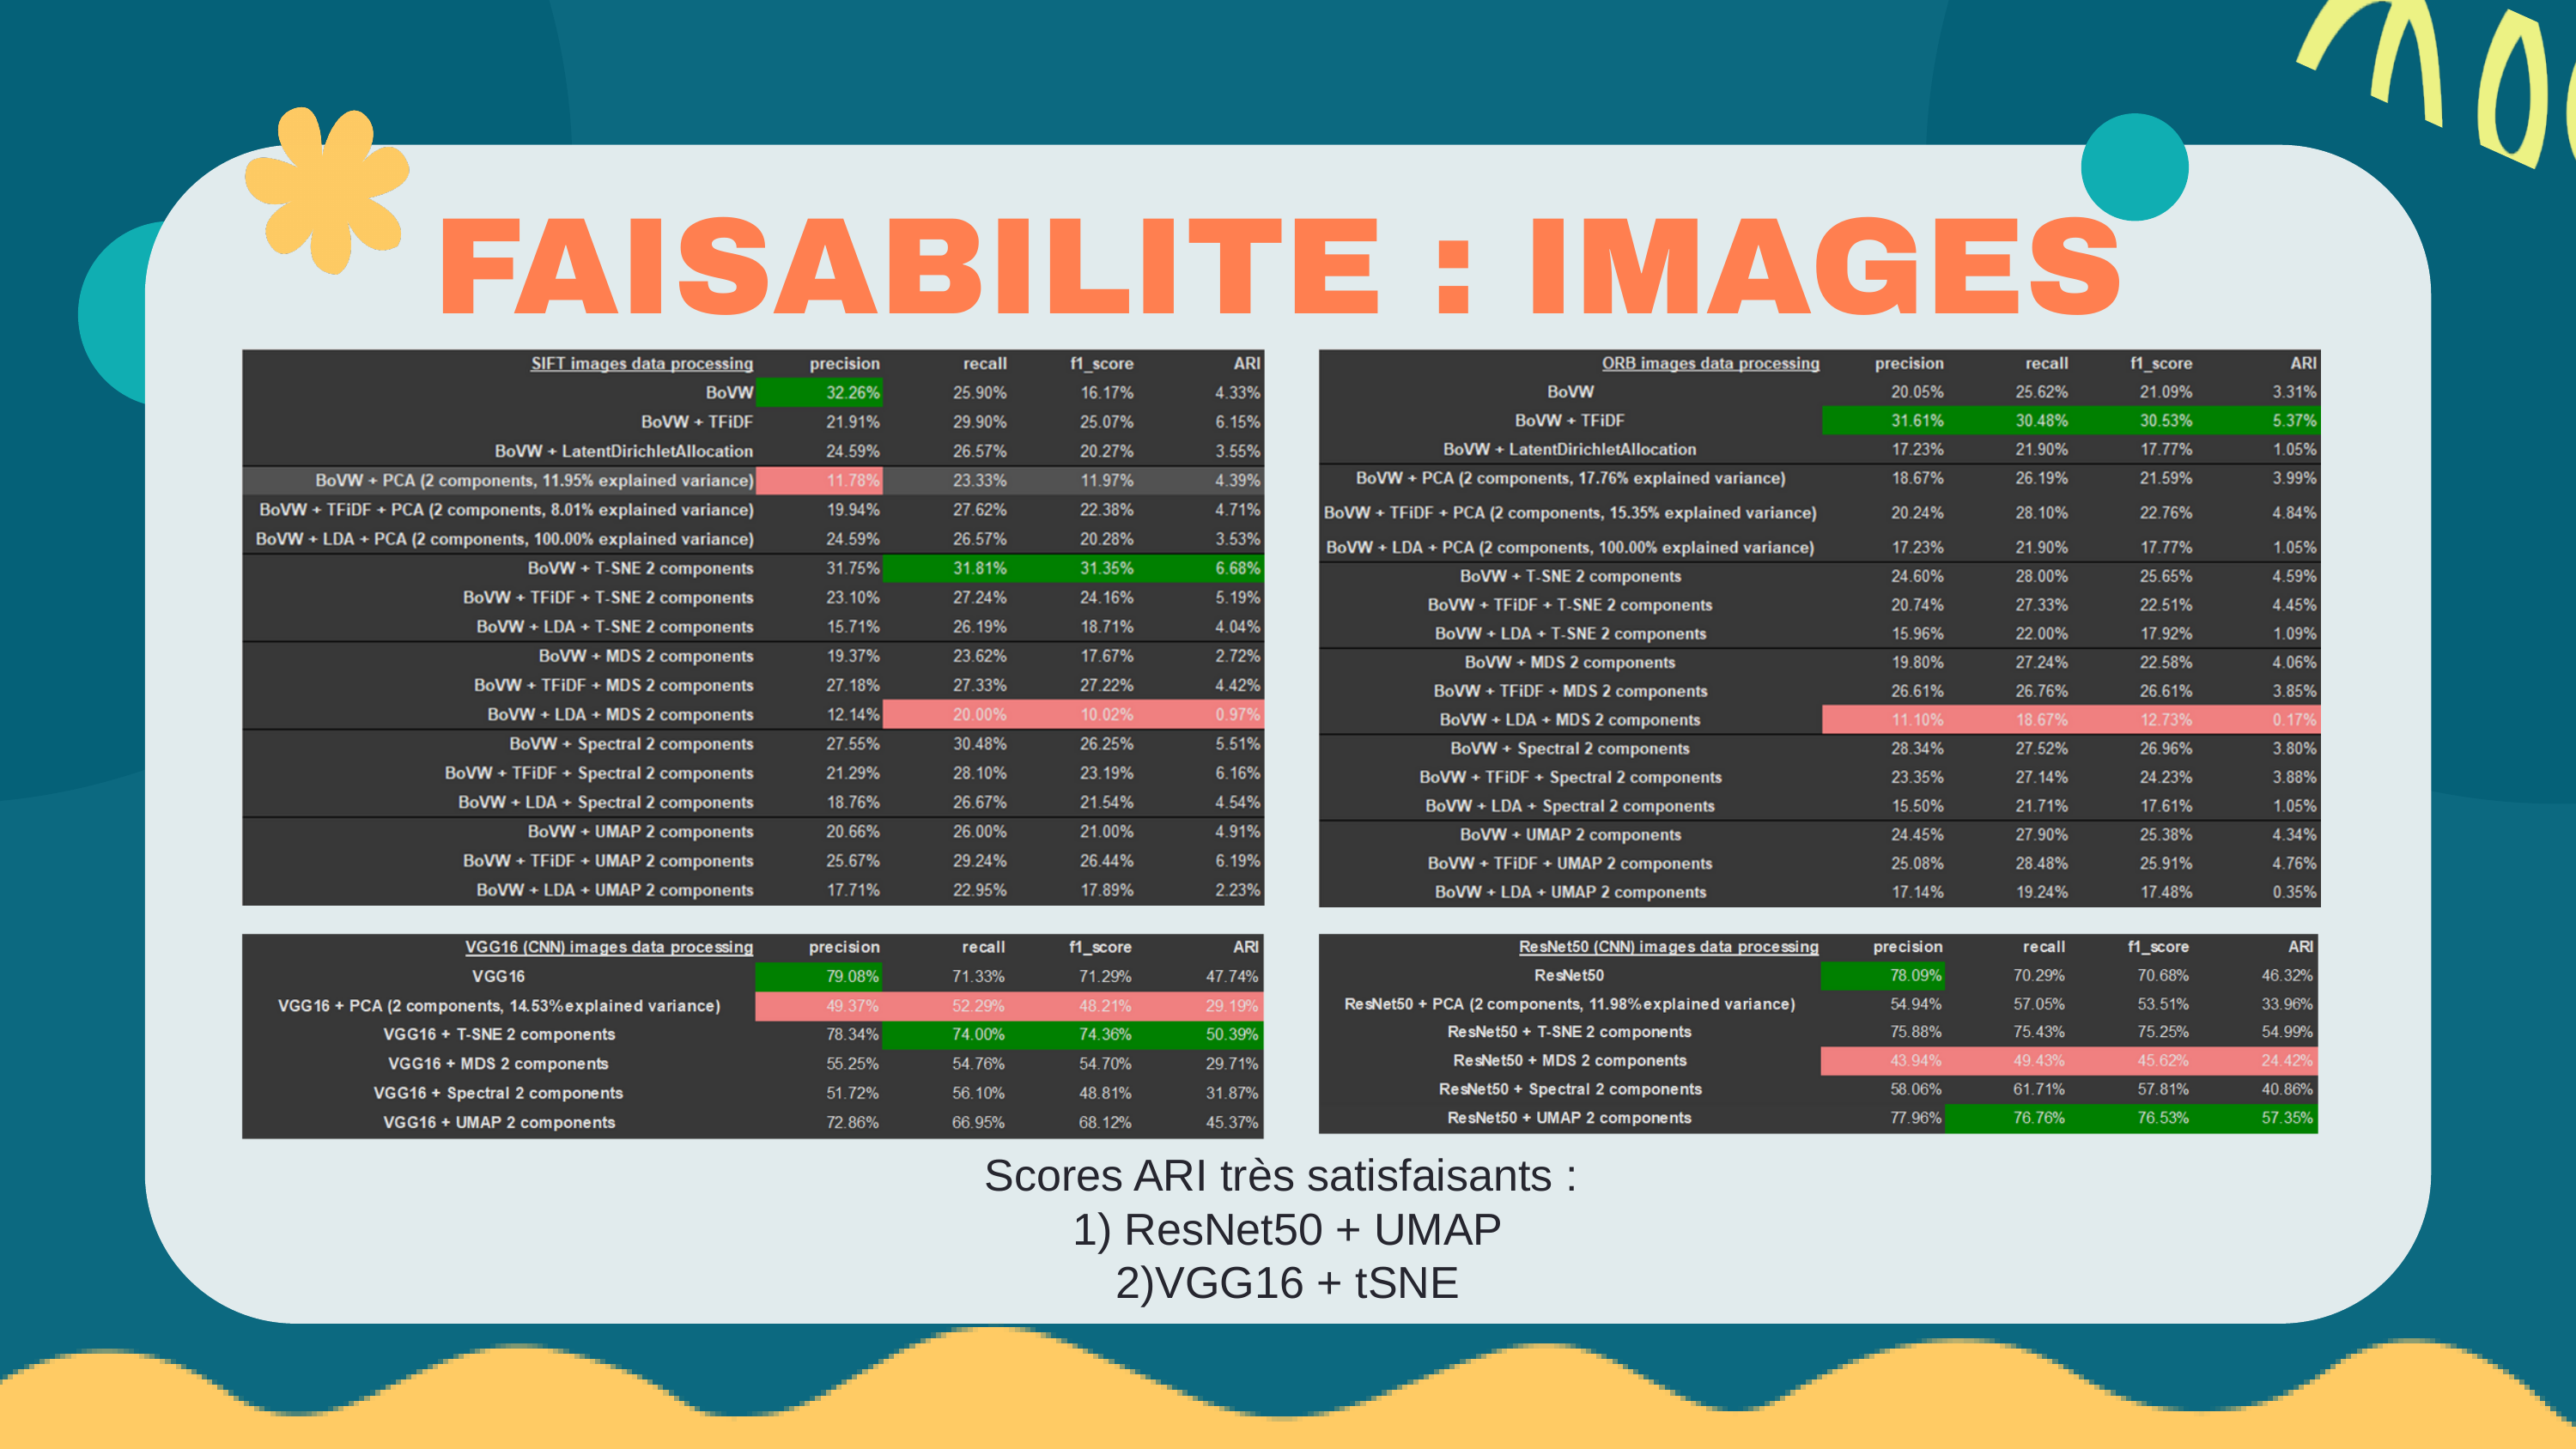

FAISABILITE : IMAGES

Scores ARI très satisfaisants :
1) ResNet50 + UMAP
2)VGG16 + tSNE